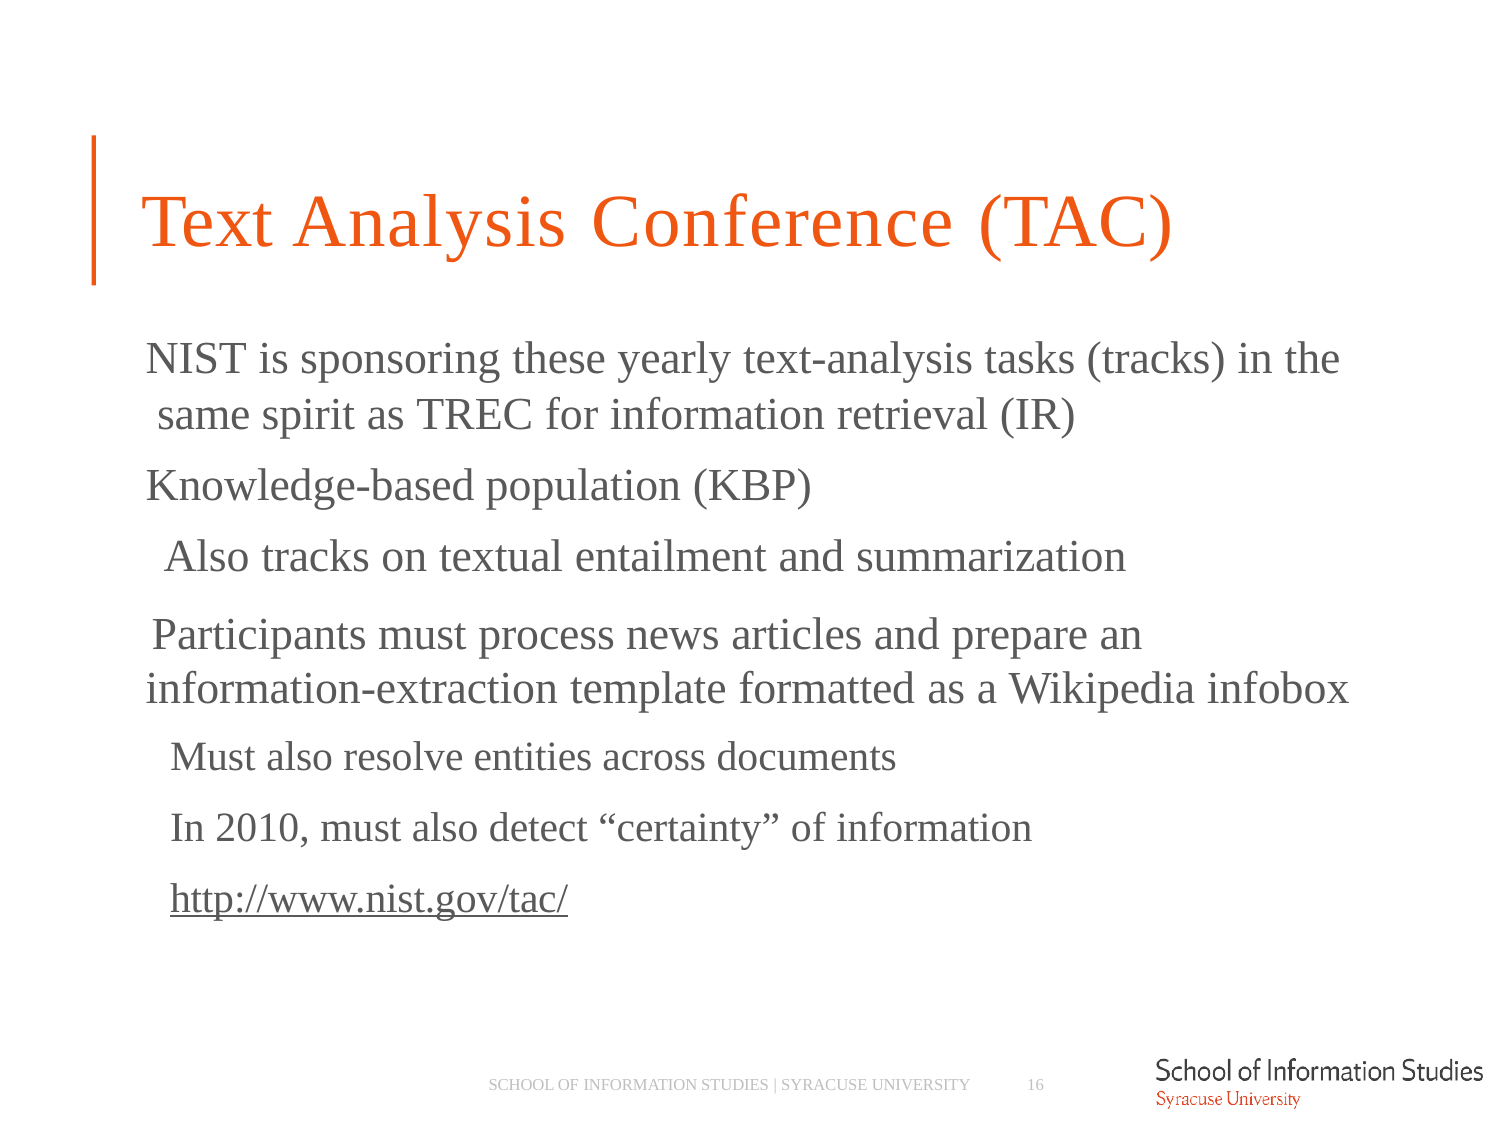

# Text Analysis Conference (TAC)
NIST is sponsoring these yearly text-analysis tasks (tracks) in the  same spirit as TREC for information retrieval (IR)
Knowledge-based population (KBP)
­ Also tracks on textual entailment and summarization
Participants must process news articles and prepare an  information-extraction template formatted as a Wikipedia infobox
­ Must also resolve entities across documents
­ In 2010, must also detect “certainty” of information
­ http://www.nist.gov/tac/
SCHOOL OF INFORMATION STUDIES | SYRACUSE UNIVERSITY
16